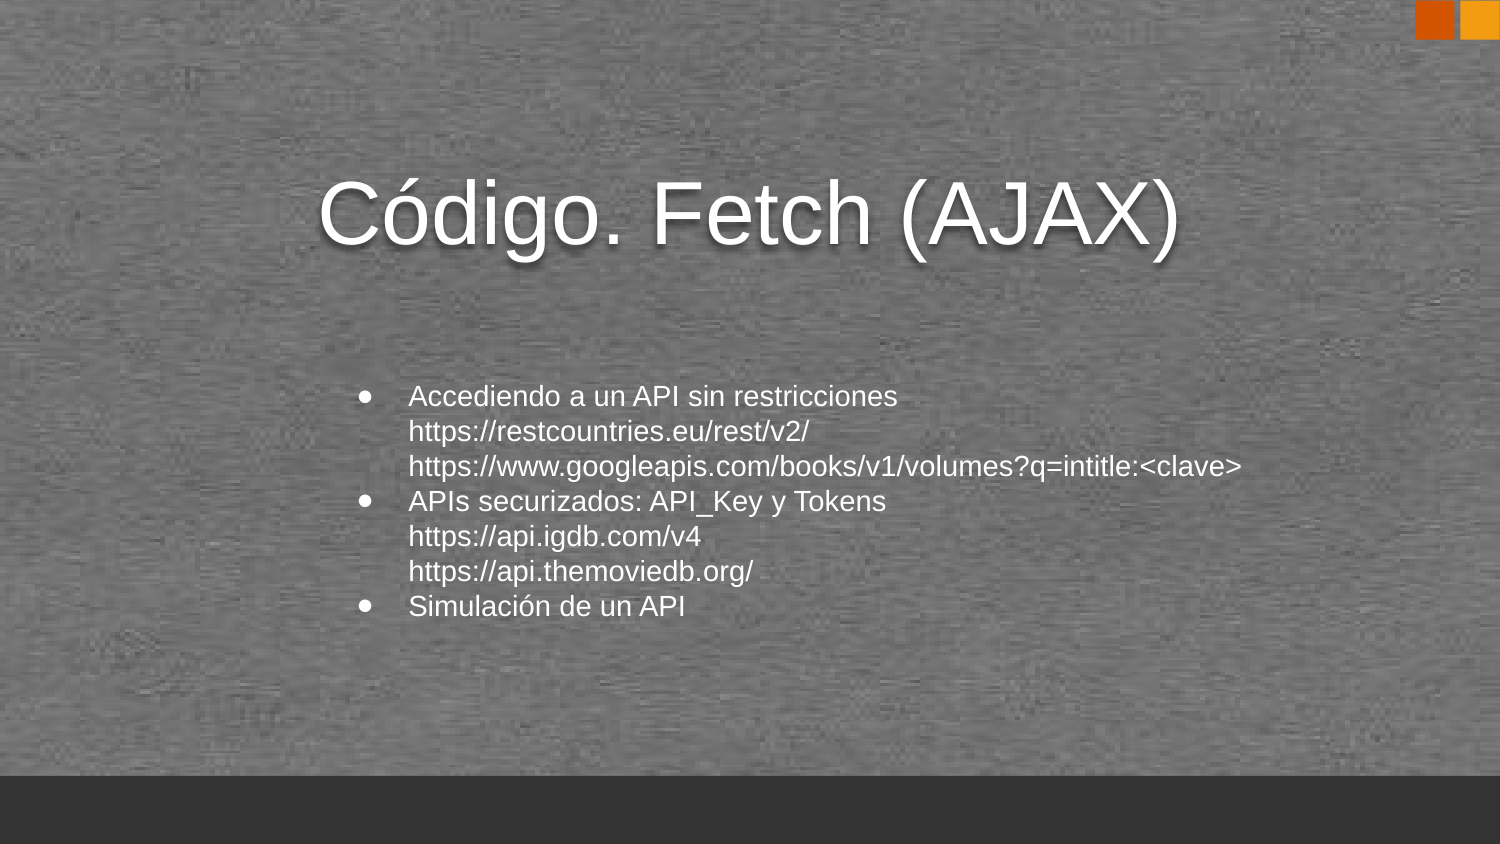

# Código. Fetch (AJAX)
Accediendo a un API sin restricciones
https://restcountries.eu/rest/v2/
https://www.googleapis.com/books/v1/volumes?q=intitle:<clave>
APIs securizados: API_Key y Tokens
https://api.igdb.com/v4
https://api.themoviedb.org/
Simulación de un API